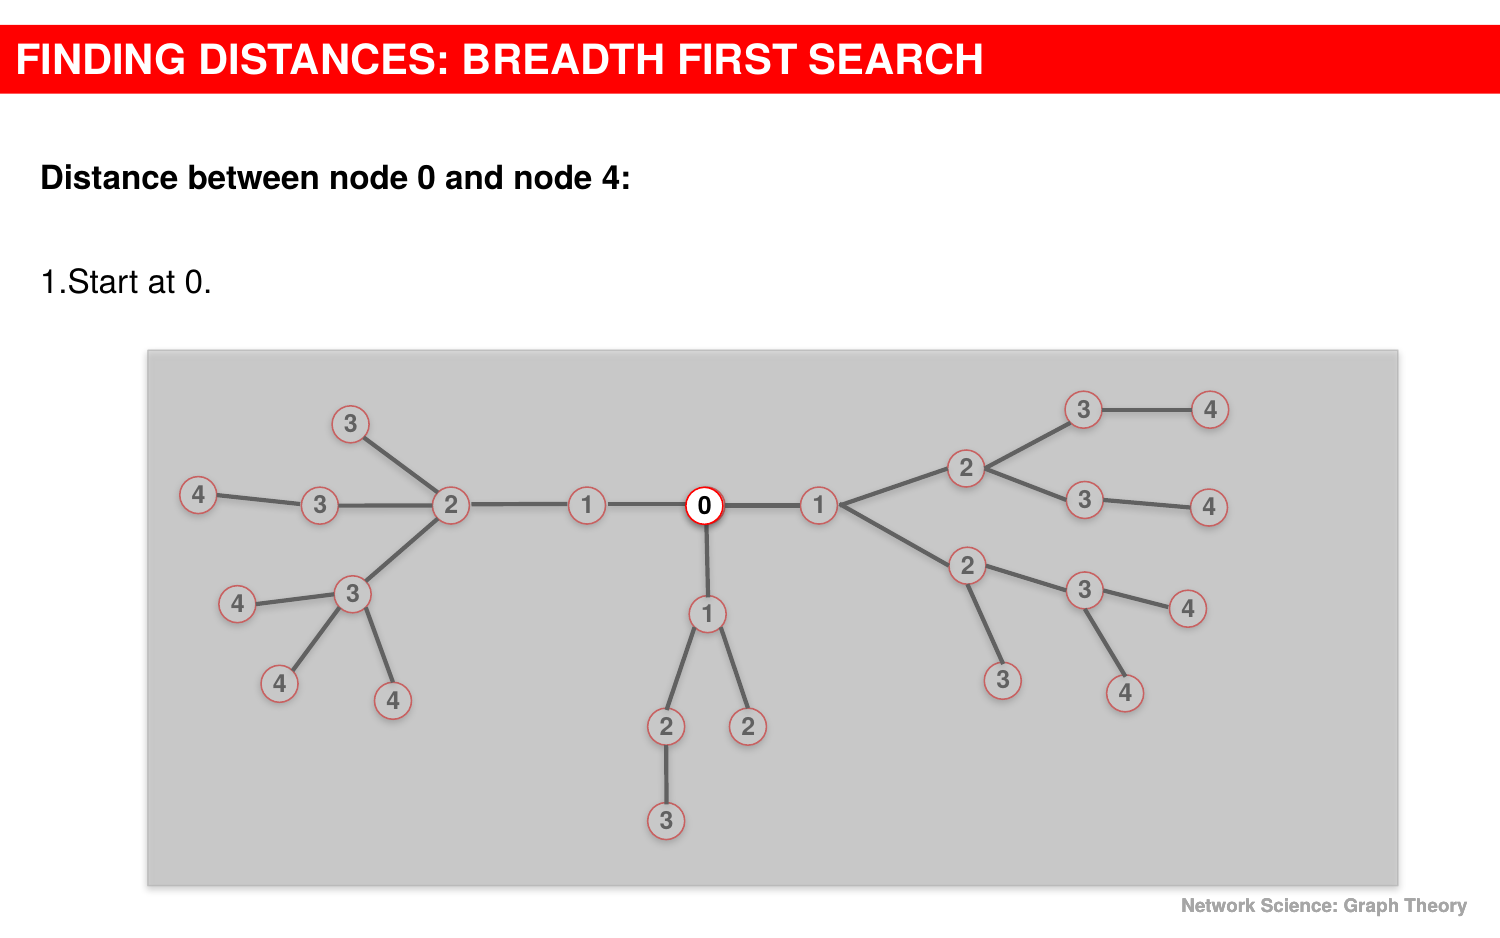

FINDING DISTANCES: BREADTH FIRST SEARCH
Distance between node 0 and node 4:

Start at 0.

1
1

1

3
4

3

2

4

3

2
1
1
1
3

4

2

3

3

4

4

1

3

4

4

4

2
2

3
Network Science: Graph Theory
1

0
Network Science: Graph Theory
Network Science: Graph Theory